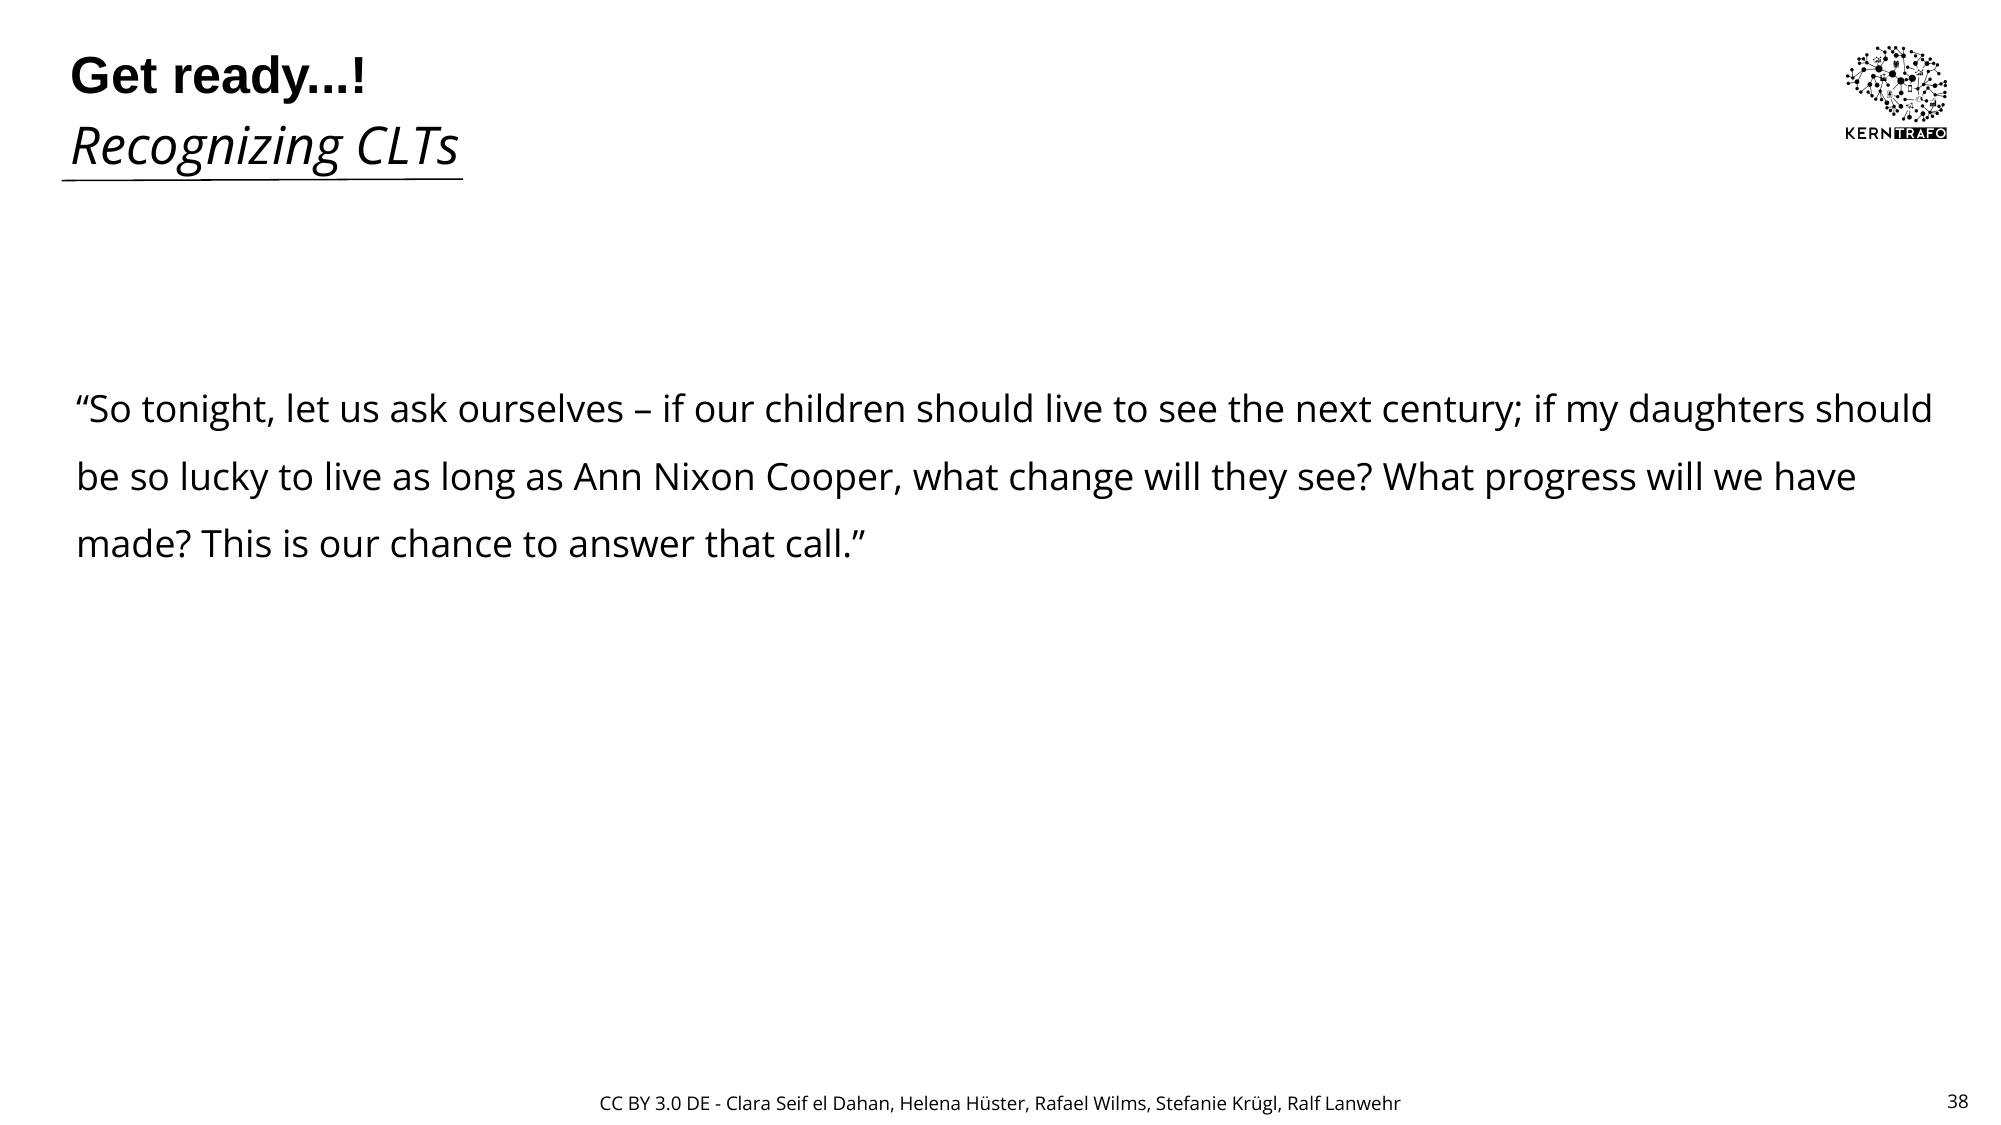

# Get ready...!
Recognizing CLTs
“So tonight, let us ask ourselves – if our children should live to see the next century; if my daughters should be so lucky to live as long as Ann Nixon Cooper, what change will they see? What progress will we have made? This is our chance to answer that call.”
38
CC BY 3.0 DE - Clara Seif el Dahan, Helena Hüster, Rafael Wilms, Stefanie Krügl, Ralf Lanwehr